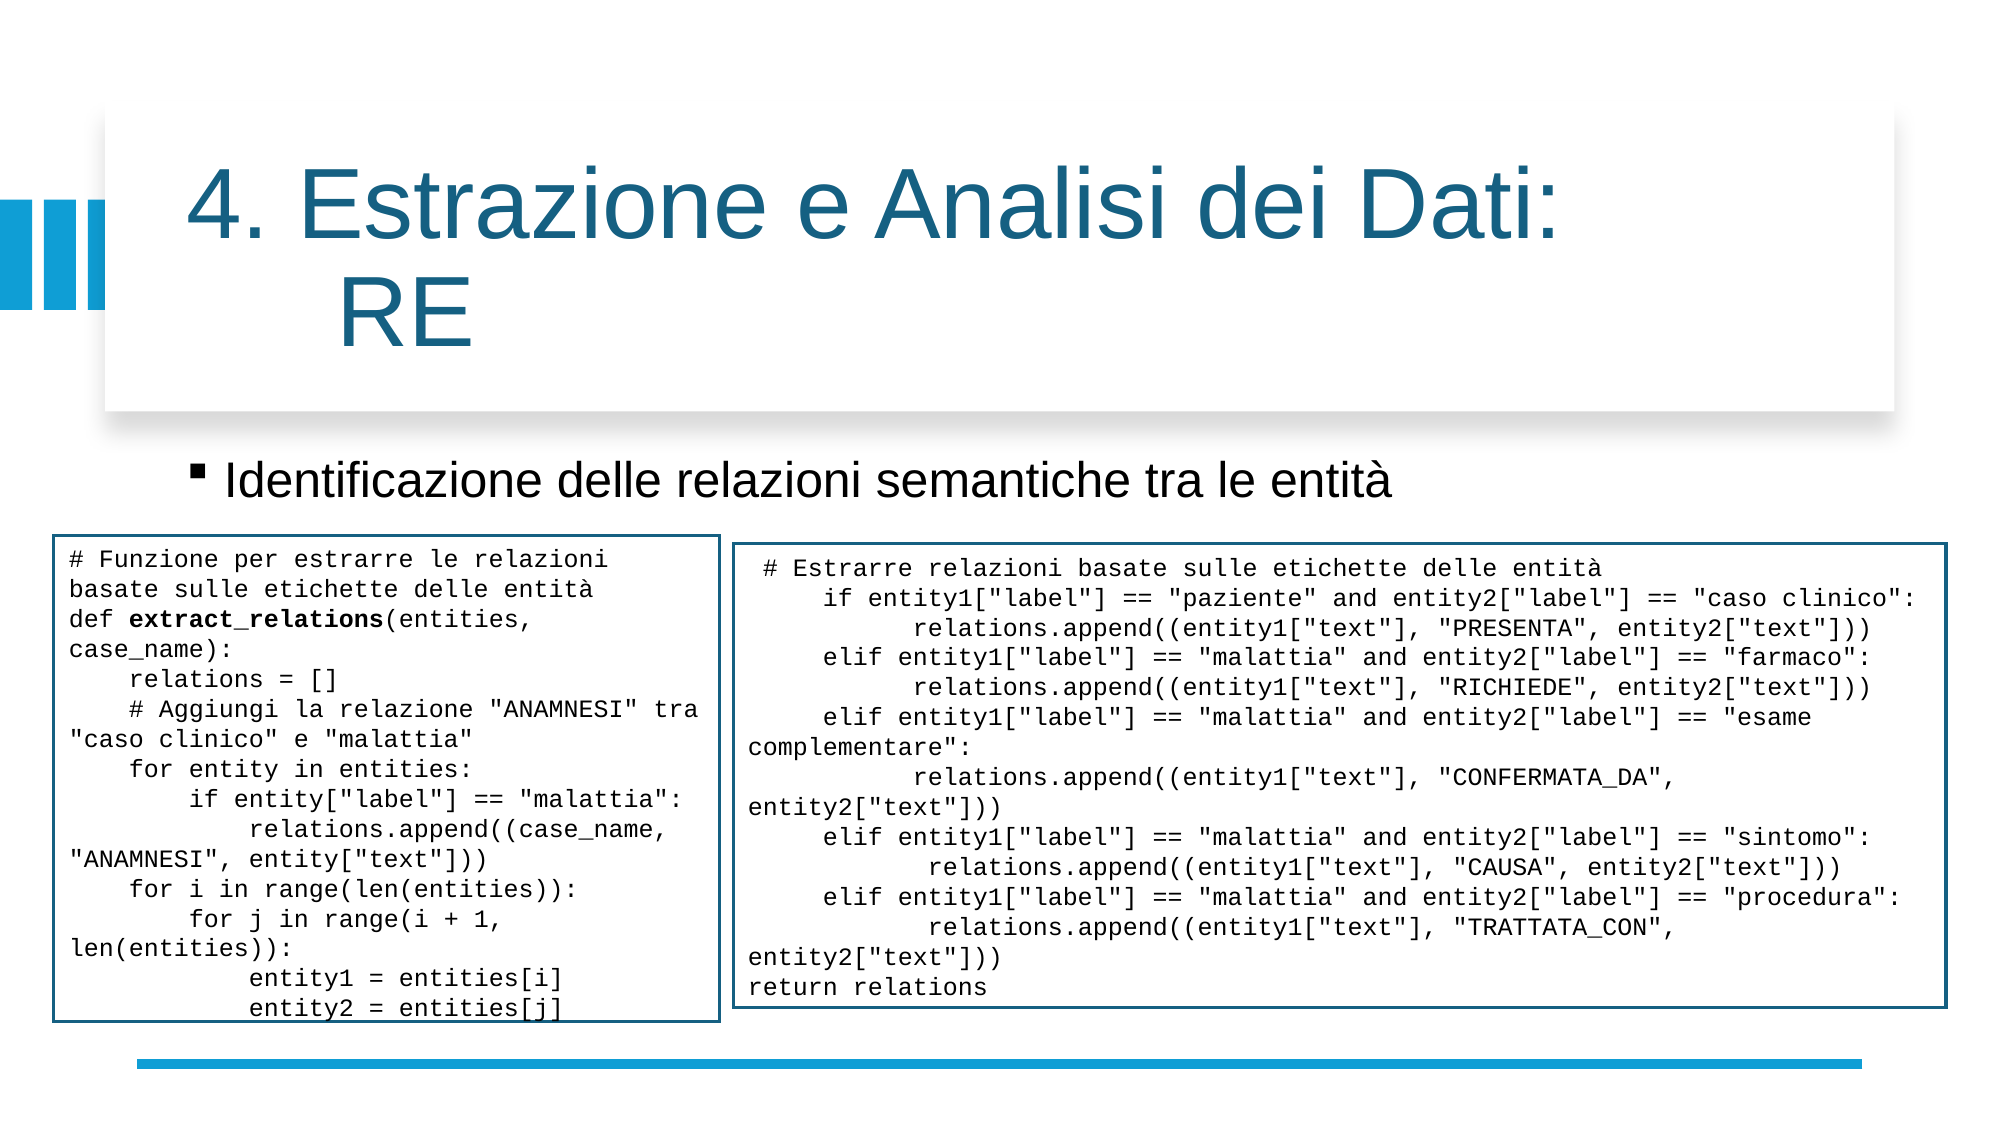

# 4. Estrazione e Analisi dei Dati: RE

Identificazione delle relazioni semantiche tra le entità
# Funzione per estrarre le relazioni basate sulle etichette delle entità
def extract_relations(entities, case_name):
    relations = []
    # Aggiungi la relazione "ANAMNESI" tra "caso clinico" e "malattia"
    for entity in entities:
        if entity["label"] == "malattia":
            relations.append((case_name, "ANAMNESI", entity["text"]))
    for i in range(len(entities)):
        for j in range(i + 1, len(entities)):
            entity1 = entities[i]
            entity2 = entities[j]
 # Estrarre relazioni basate sulle etichette delle entità
     if entity1["label"] == "paziente" and entity2["label"] == "caso clinico":
           relations.append((entity1["text"], "PRESENTA", entity2["text"]))
     elif entity1["label"] == "malattia" and entity2["label"] == "farmaco":
           relations.append((entity1["text"], "RICHIEDE", entity2["text"]))
     elif entity1["label"] == "malattia" and entity2["label"] == "esame complementare":
           relations.append((entity1["text"], "CONFERMATA_DA", entity2["text"]))
     elif entity1["label"] == "malattia" and entity2["label"] == "sintomo":
            relations.append((entity1["text"], "CAUSA", entity2["text"]))
     elif entity1["label"] == "malattia" and entity2["label"] == "procedura":
            relations.append((entity1["text"], "TRATTATA_CON", entity2["text"]))
return relations